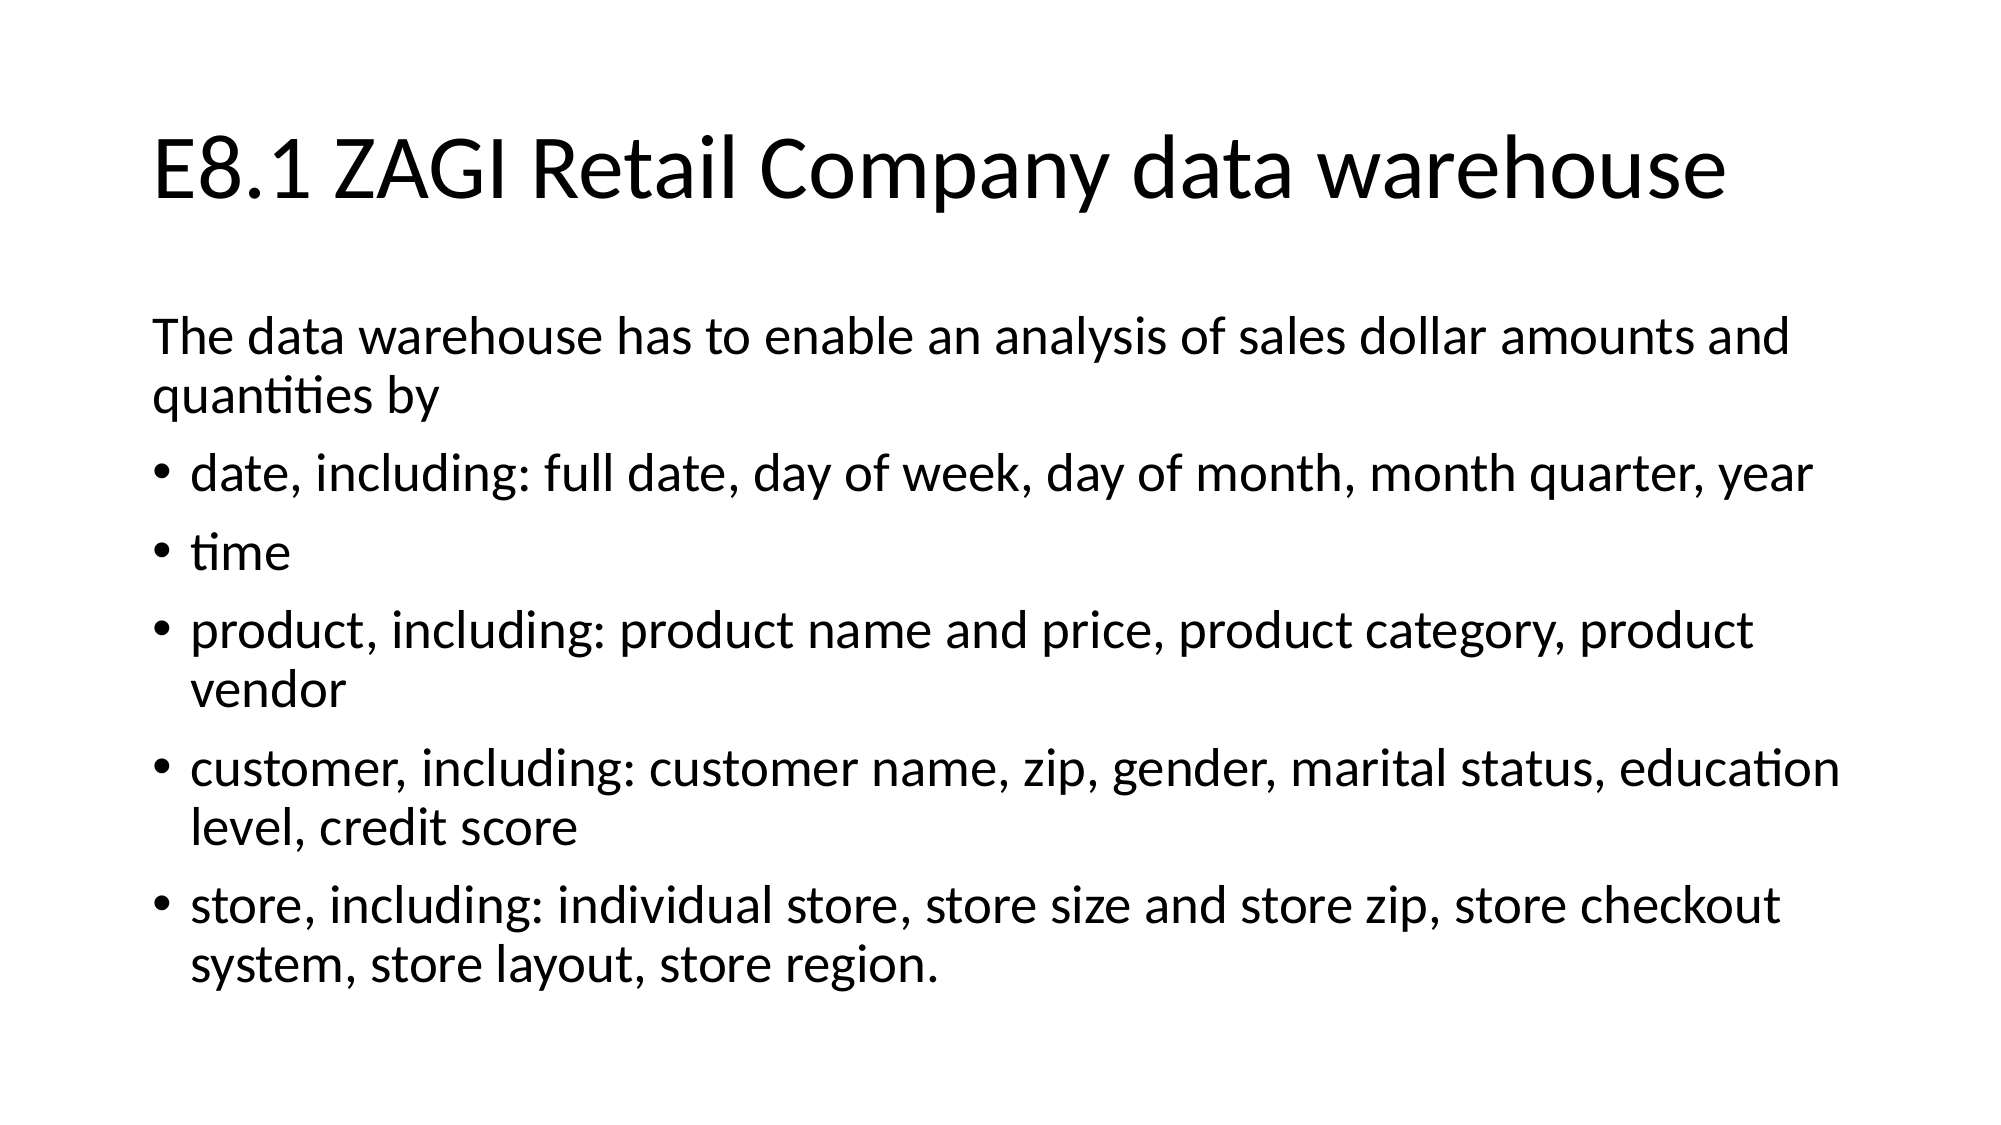

# E8.1 ZAGI Retail Company data warehouse
The data warehouse has to enable an analysis of sales dollar amounts and quantities by
date, including: full date, day of week, day of month, month quarter, year
time
product, including: product name and price, product category, product vendor
customer, including: customer name, zip, gender, marital status, education level, credit score
store, including: individual store, store size and store zip, store checkout system, store layout, store region.